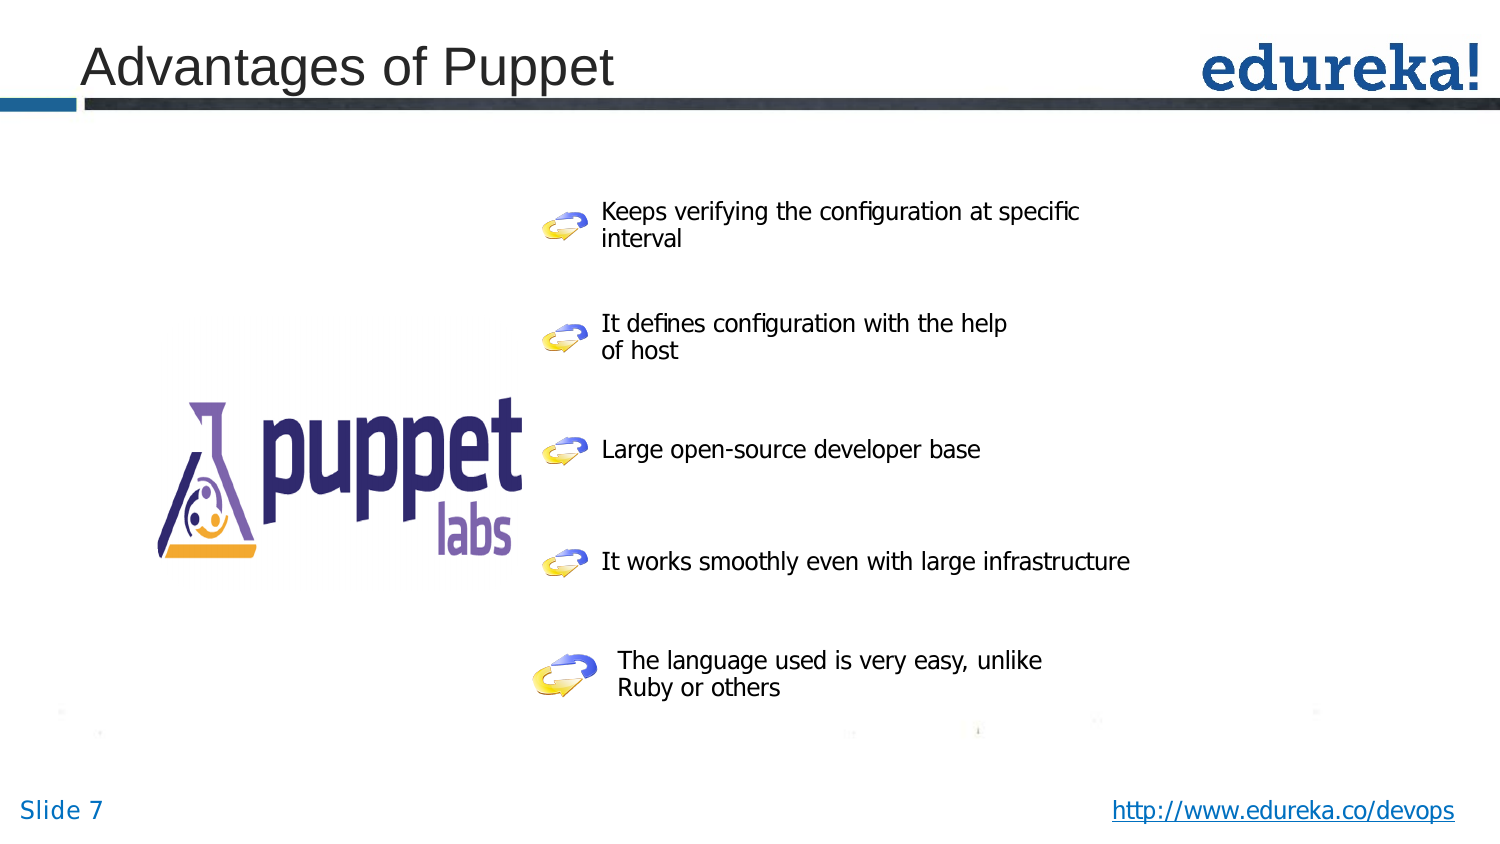

Advantages of Puppet

Keeps verifying the configuration at specific interval
It defines configuration with the help of host
Large open-source developer base
It works smoothly even with large infrastructure
The language used is very easy, unlike Ruby or others